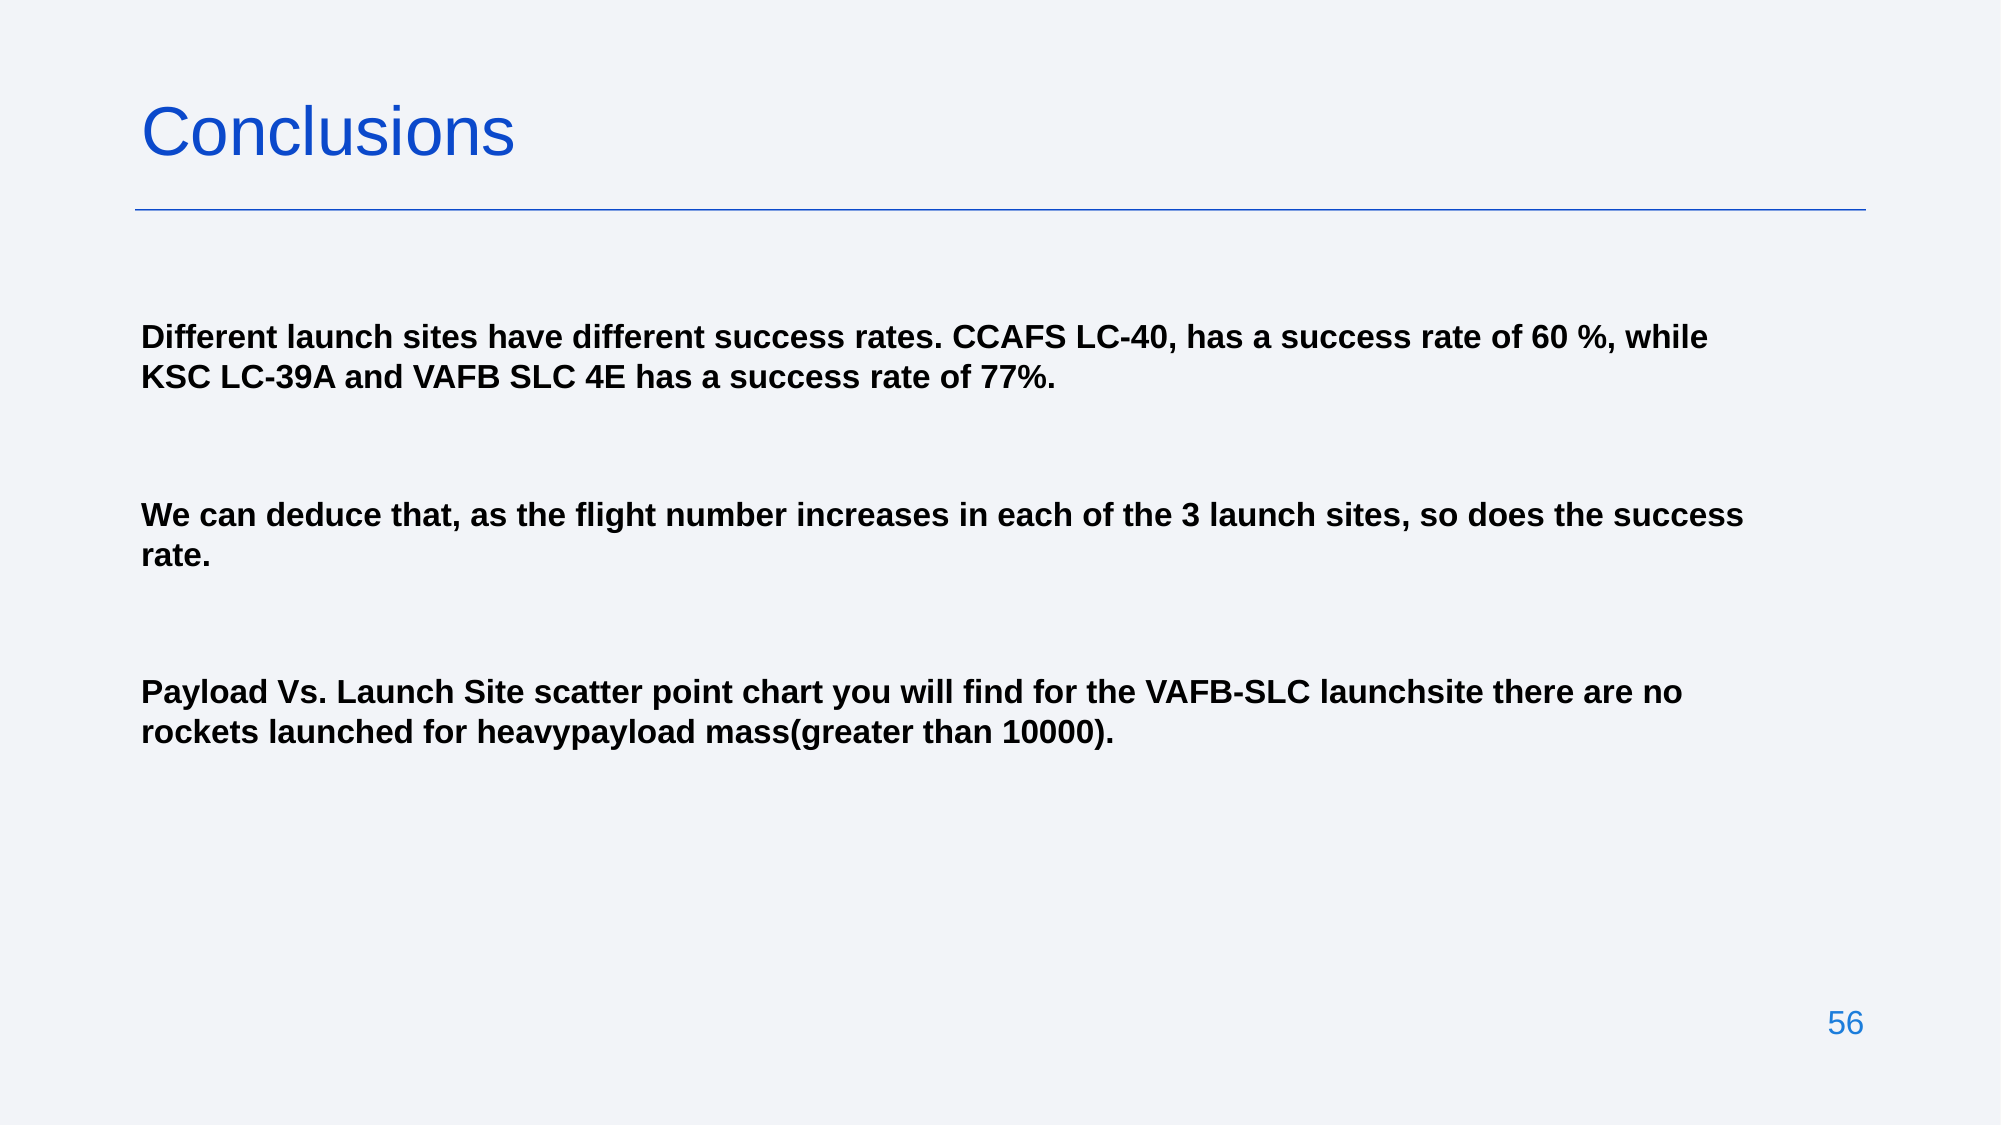

Conclusions
Different launch sites have different success rates. CCAFS LC-40, has a success rate of 60 %, while KSC LC-39A and VAFB SLC 4E has a success rate of 77%.

We can deduce that, as the flight number increases in each of the 3 launch sites, so does the success rate.

Payload Vs. Launch Site scatter point chart you will find for the VAFB-SLC launchsite there are no rockets launched for heavypayload mass(greater than 10000).
56